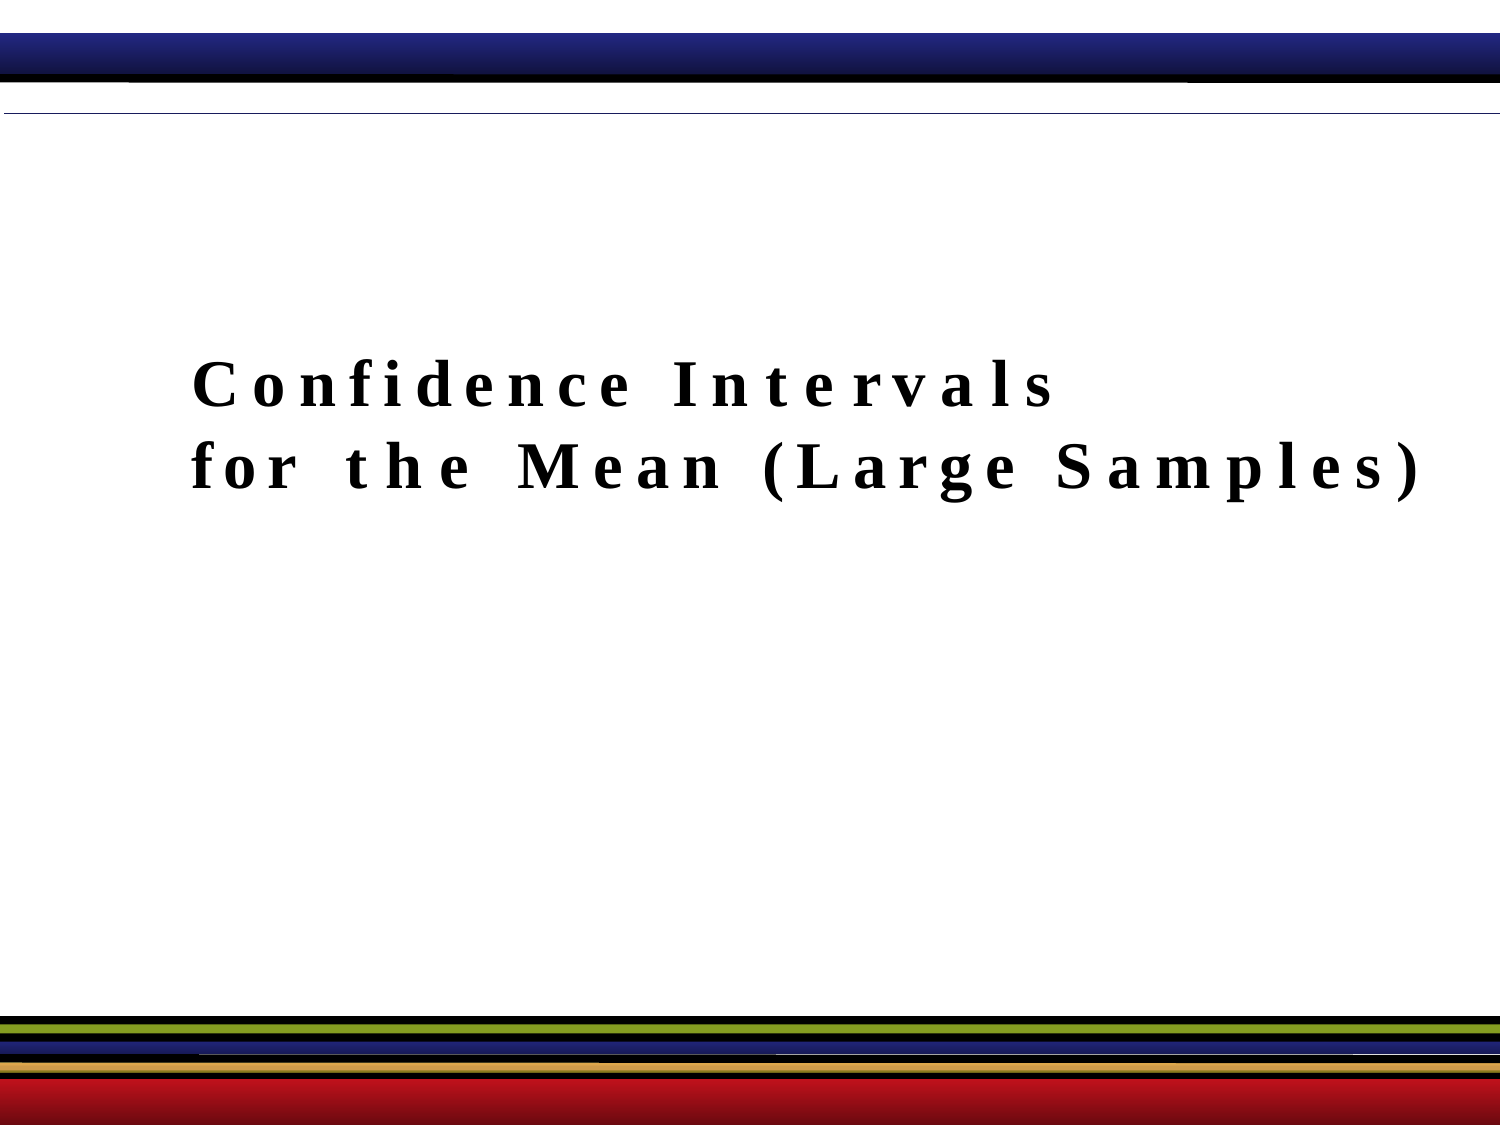

Confidence Intervals
for   the  Mean (Large Samples)